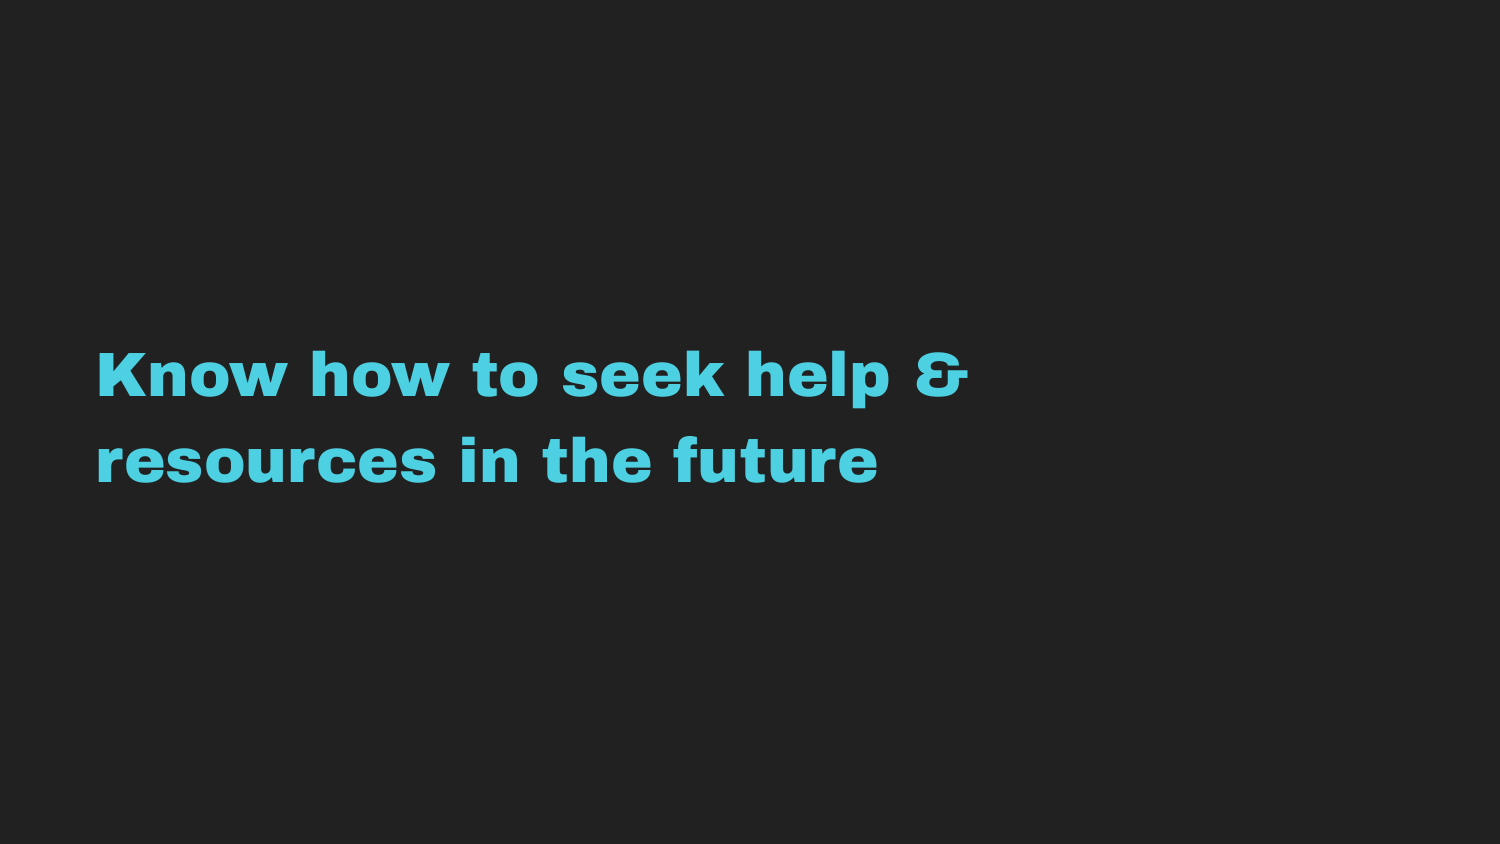

# Know how to seek help & resources in the future